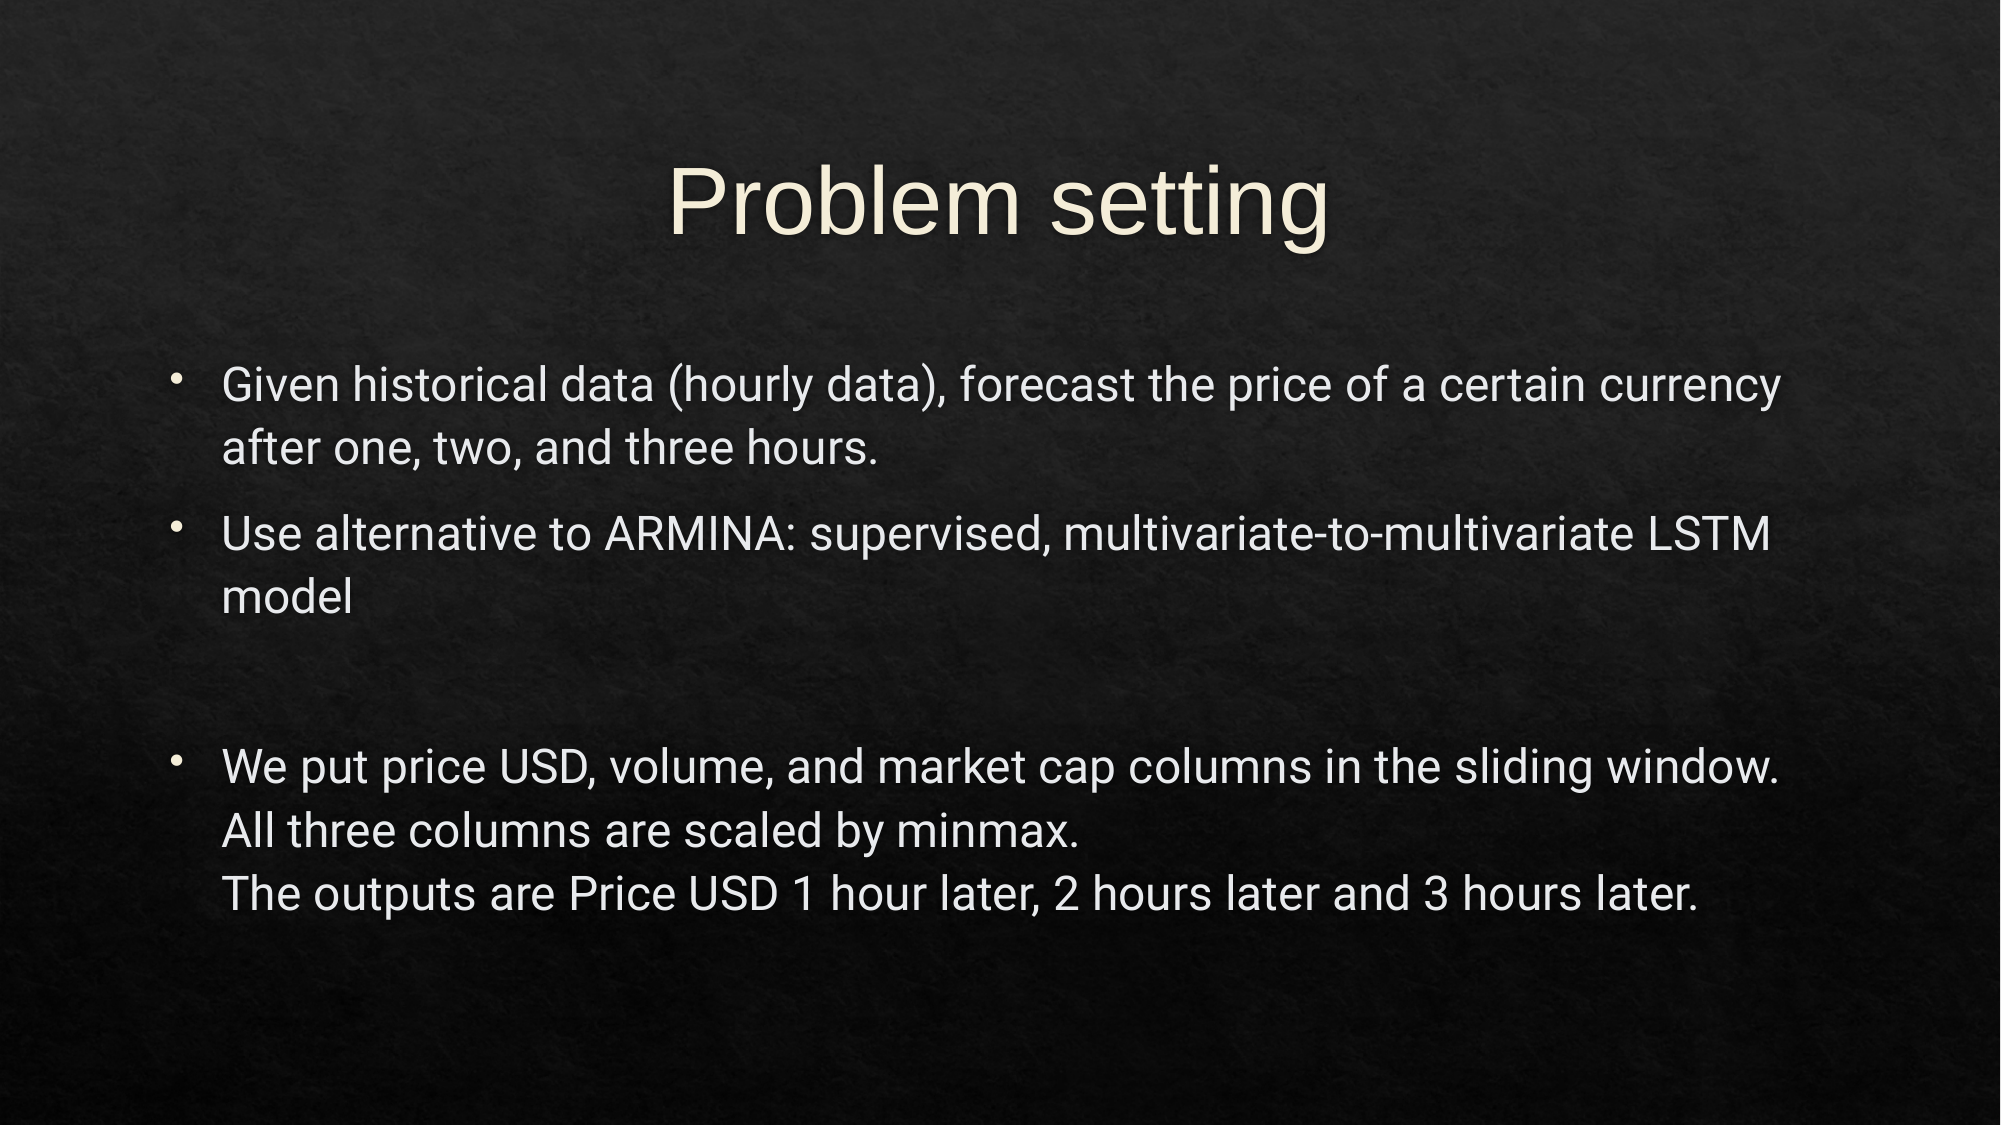

# Problem setting
Given historical data (hourly data), forecast the price of a certain currency after one, two, and three hours.
Use alternative to ARMINA: supervised, multivariate-to-multivariate LSTM model

We put price USD, volume, and market cap columns in the sliding window.
All three columns are scaled by minmax.
The outputs are Price USD 1 hour later, 2 hours later and 3 hours later.